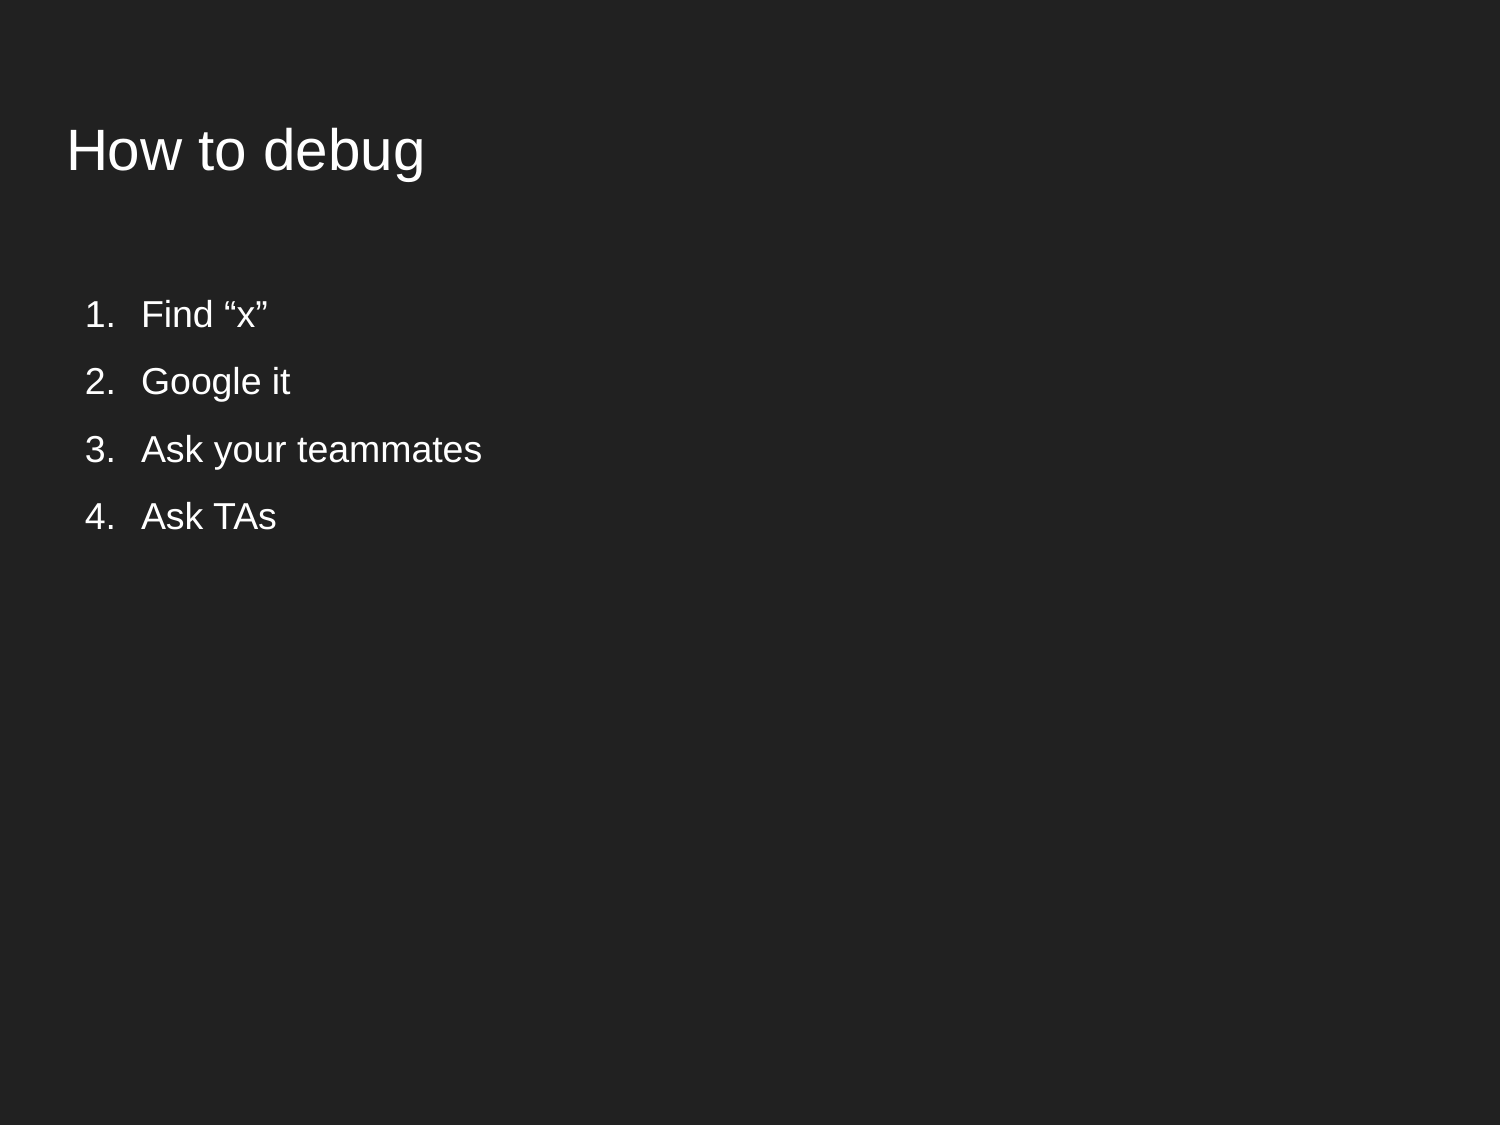

# How to debug
Find “x”
Google it
Ask your teammates
Ask TAs